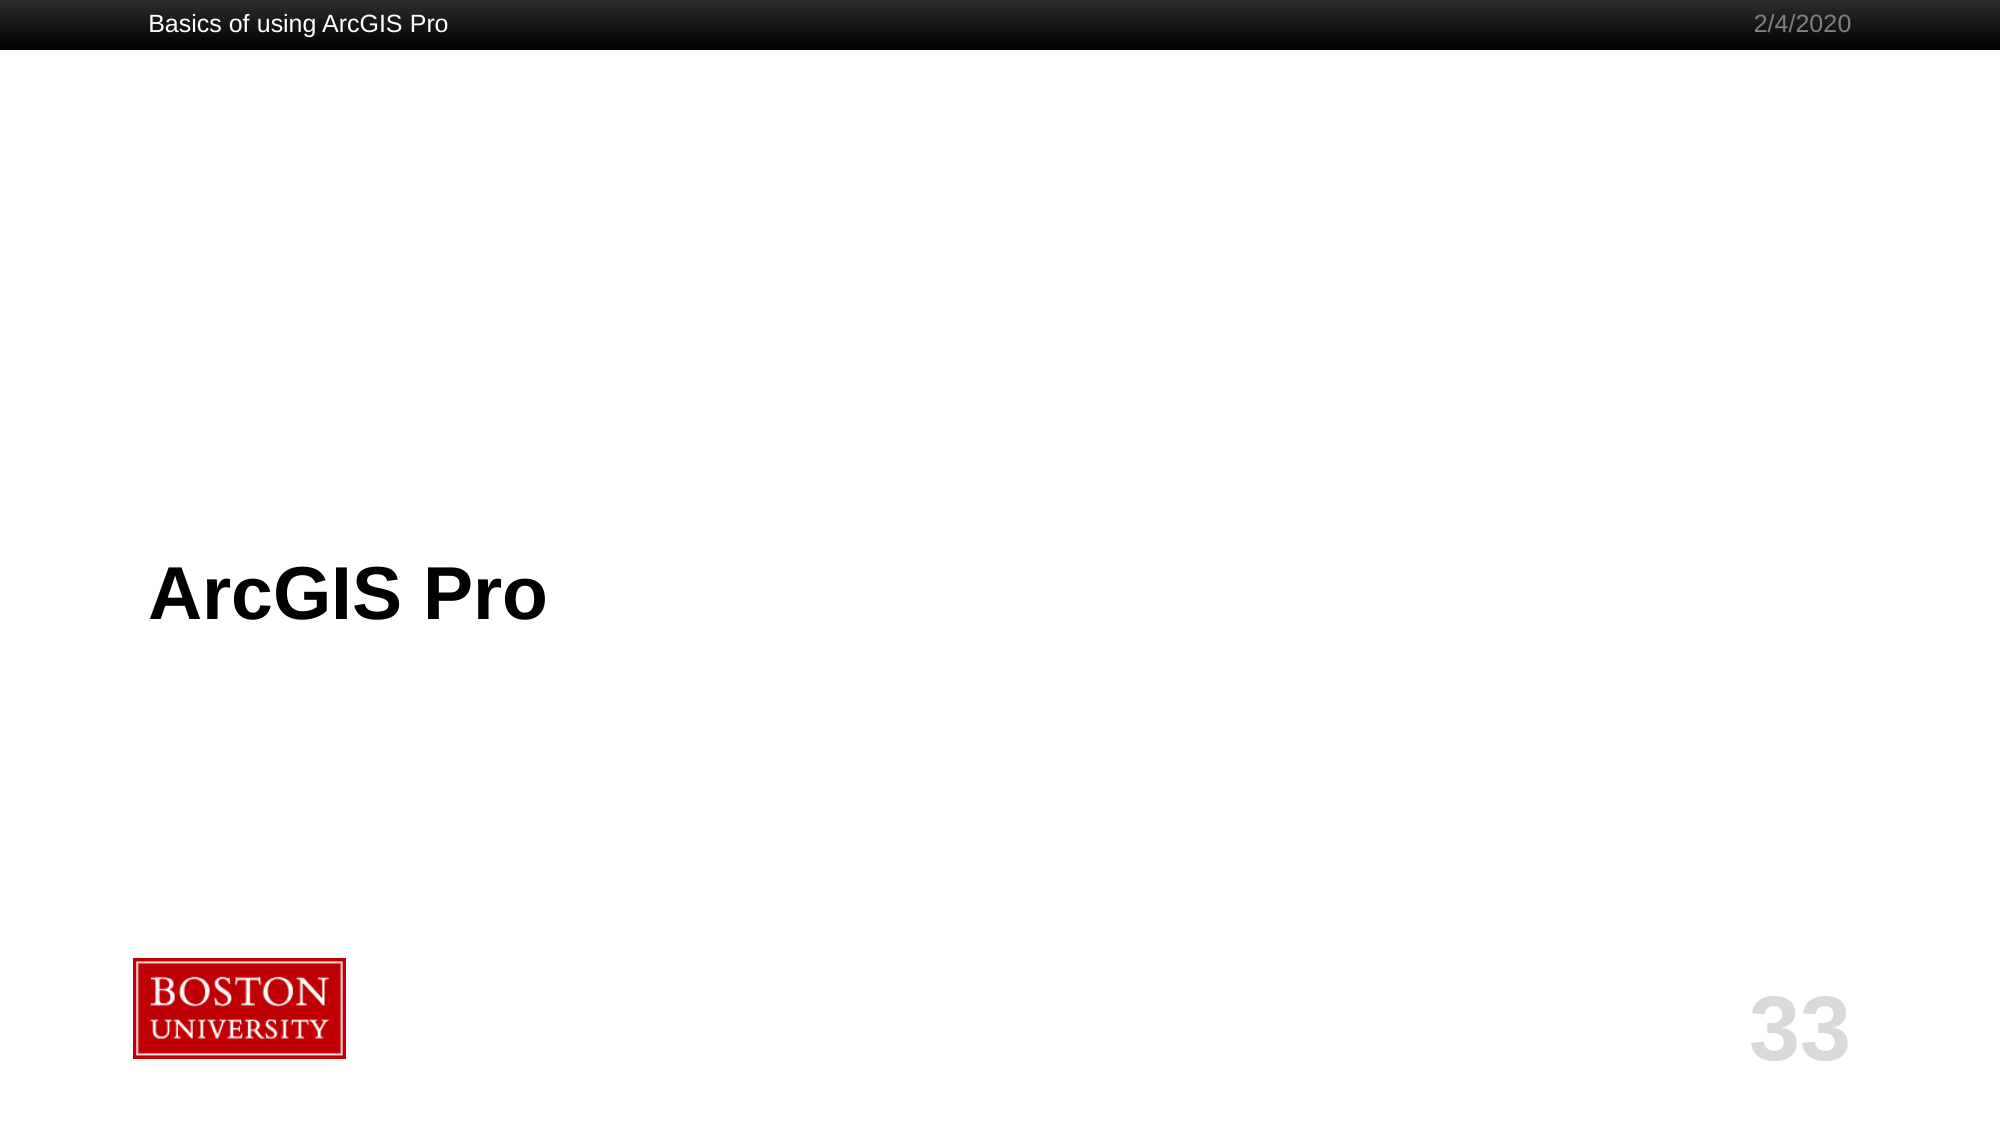

Basics of using ArcGIS Pro
2/4/2020
# ArcGIS Pro
33